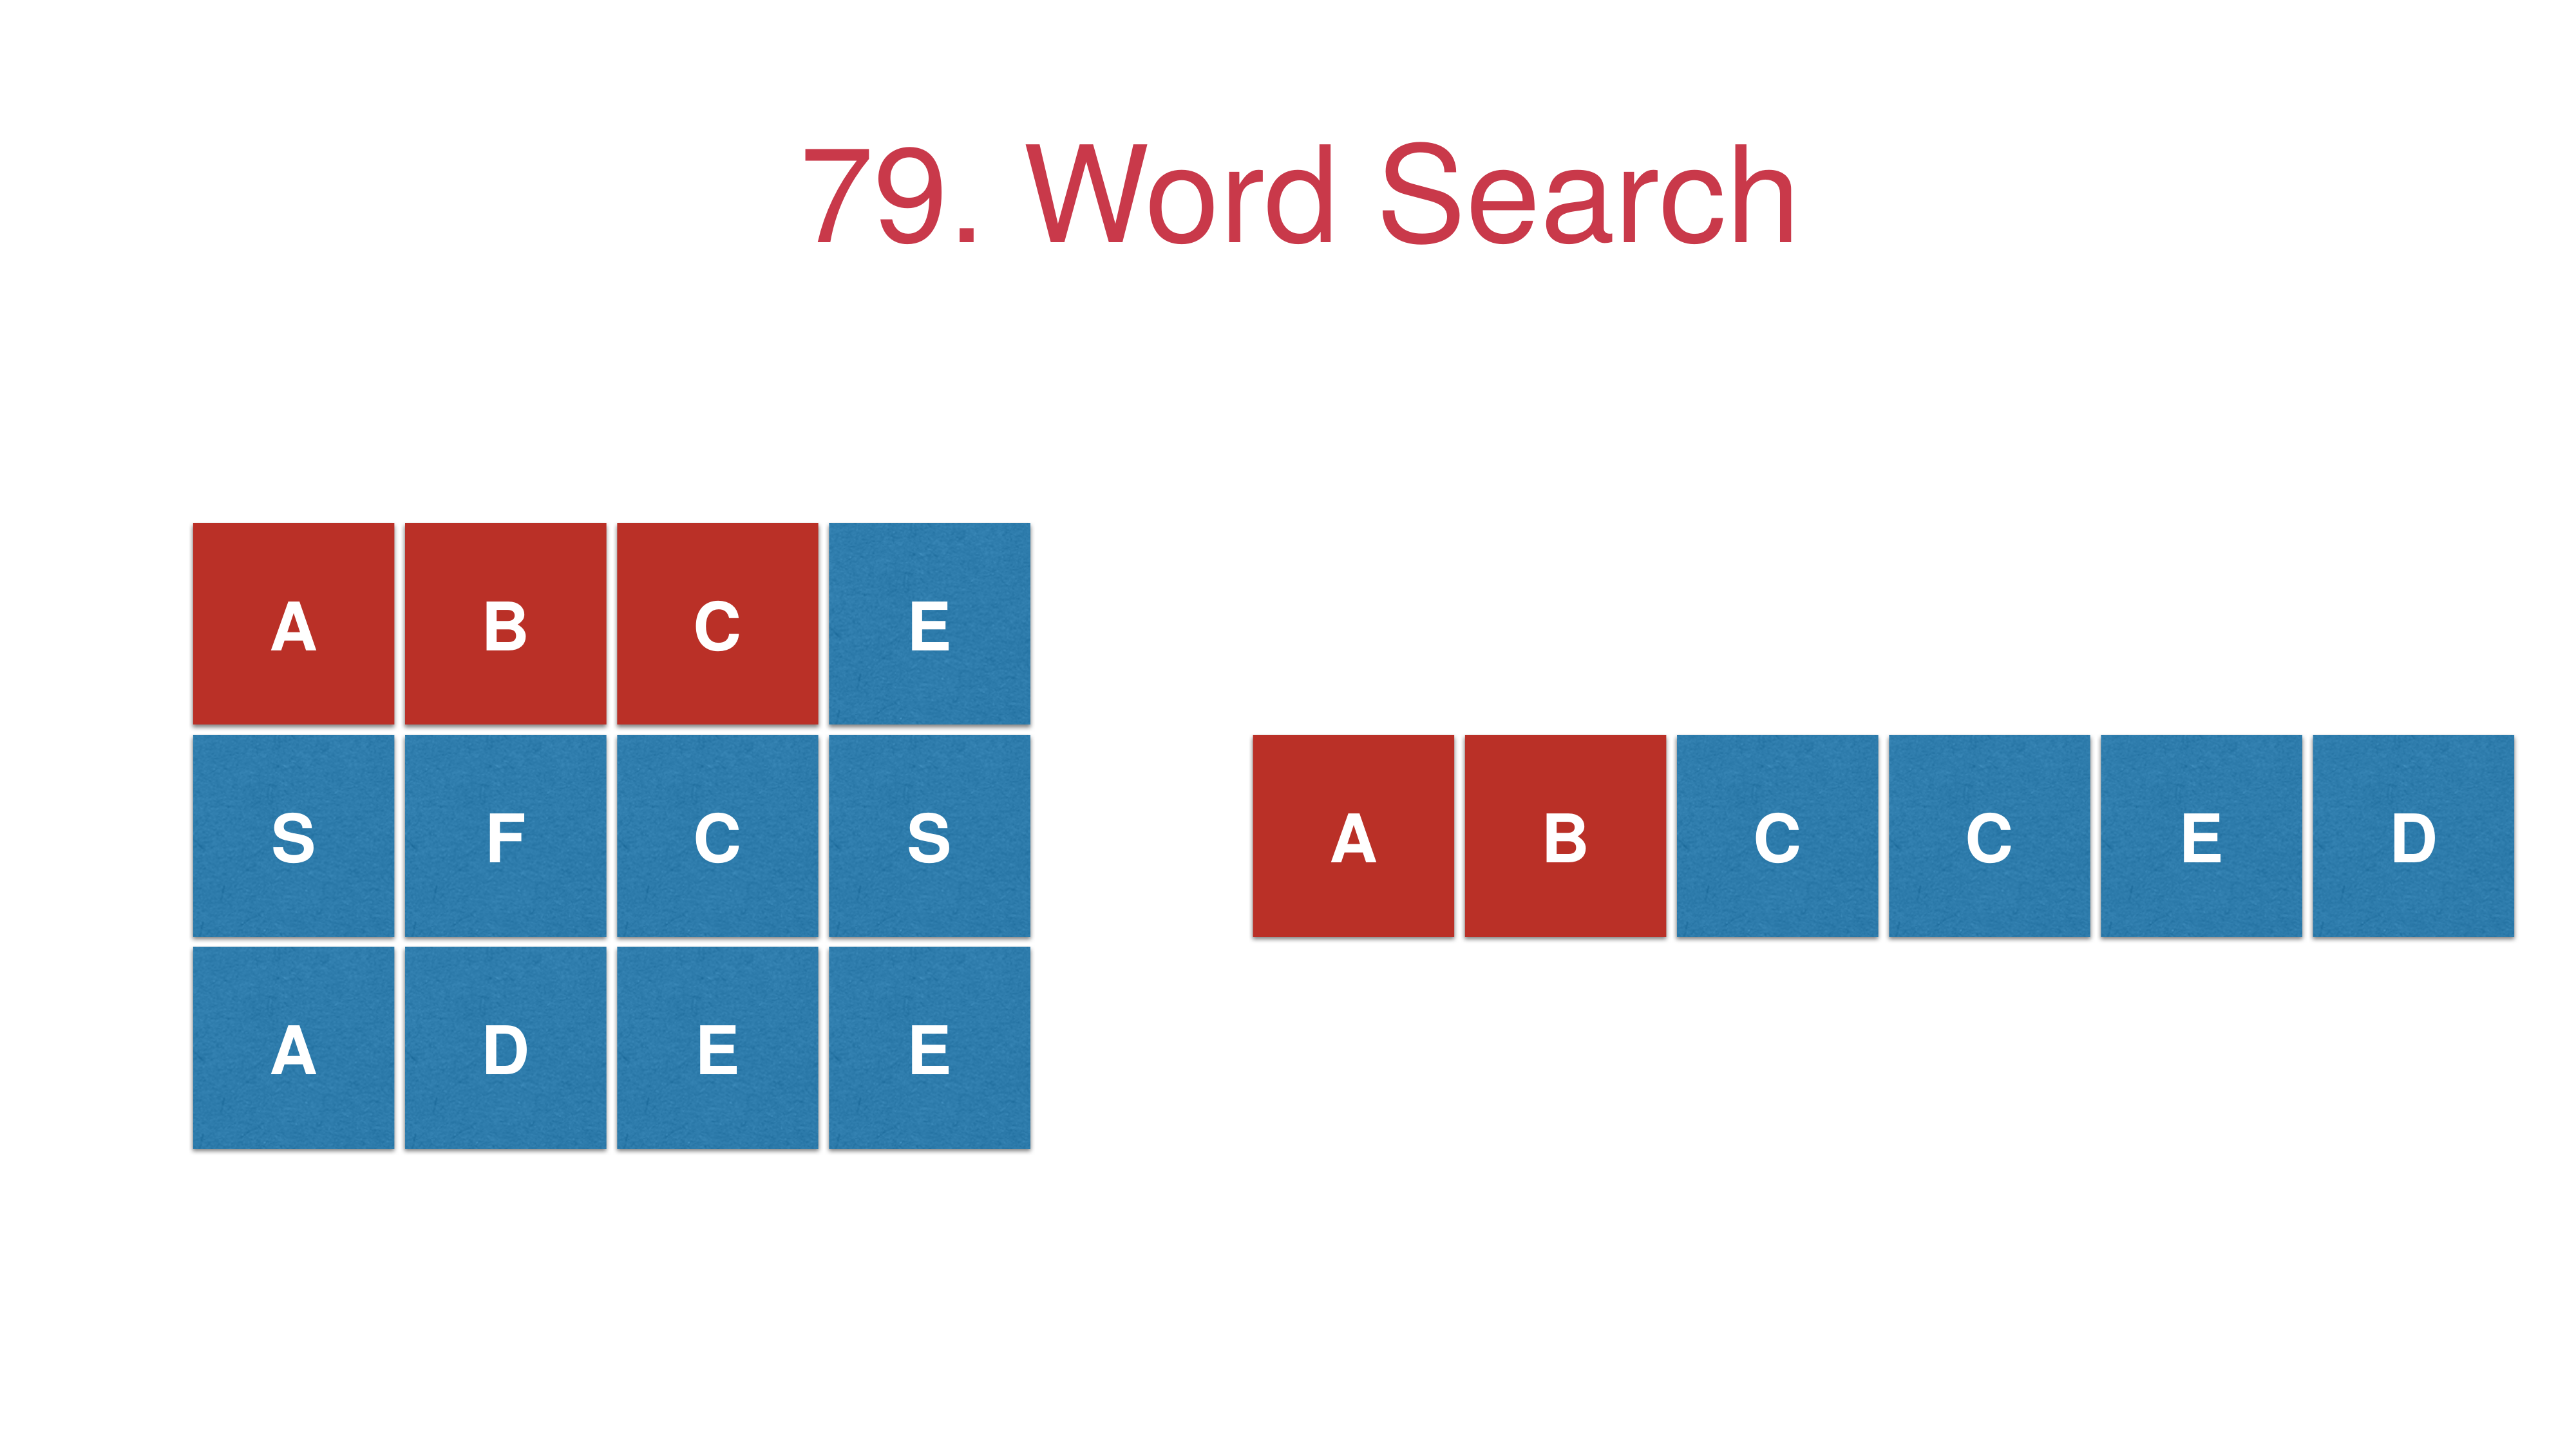

# 79. Word Search
A
B
C
E
S
F
C
S
A
B
C
C
E
D
A
D
E
E